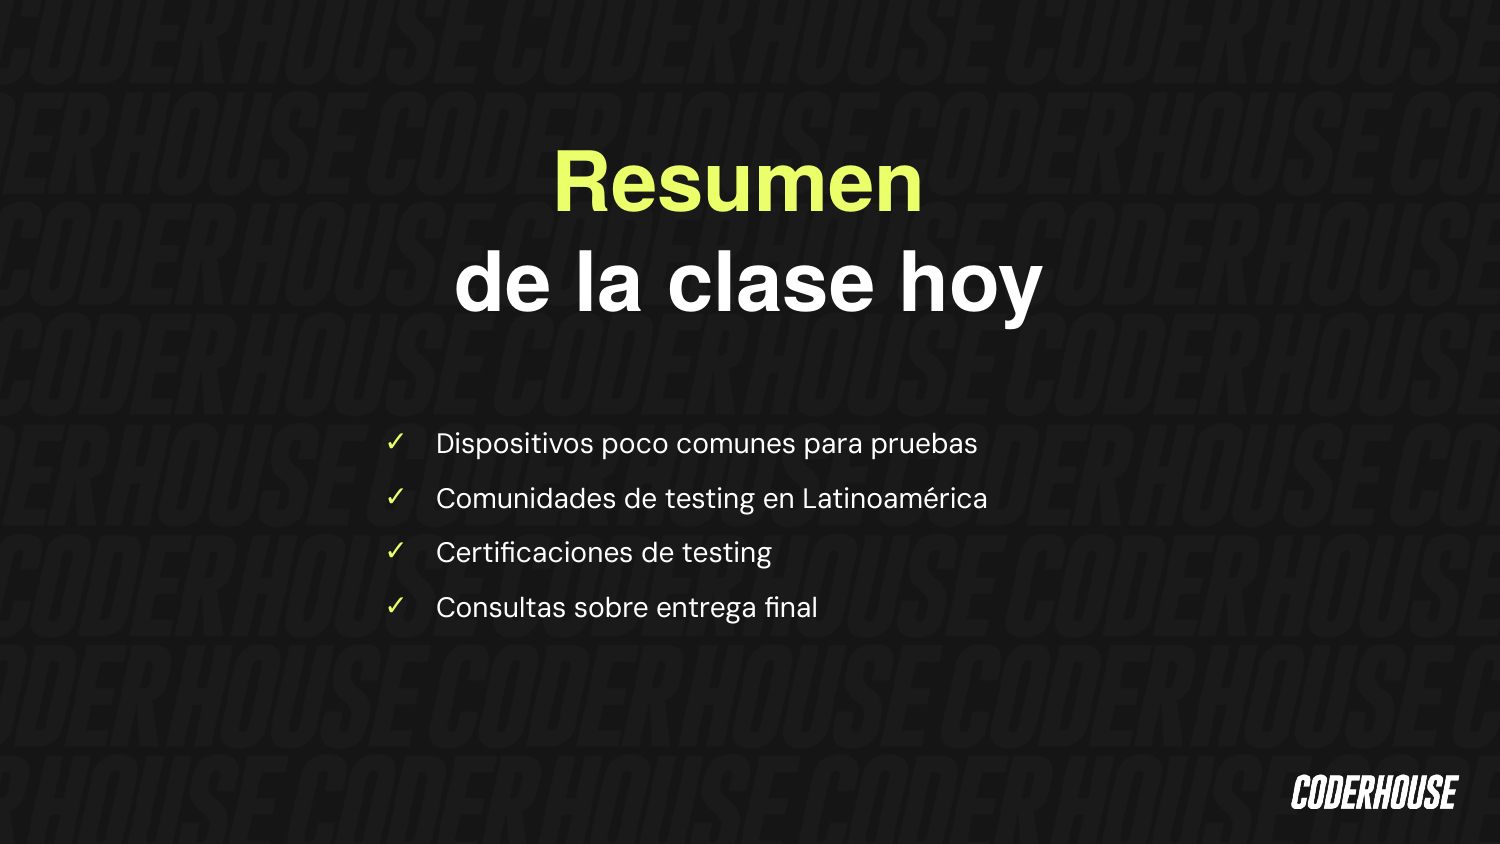

Resumen
de la clase hoy
Dispositivos poco comunes para pruebas
Comunidades de testing en Latinoamérica
Certificaciones de testing
Consultas sobre entrega final